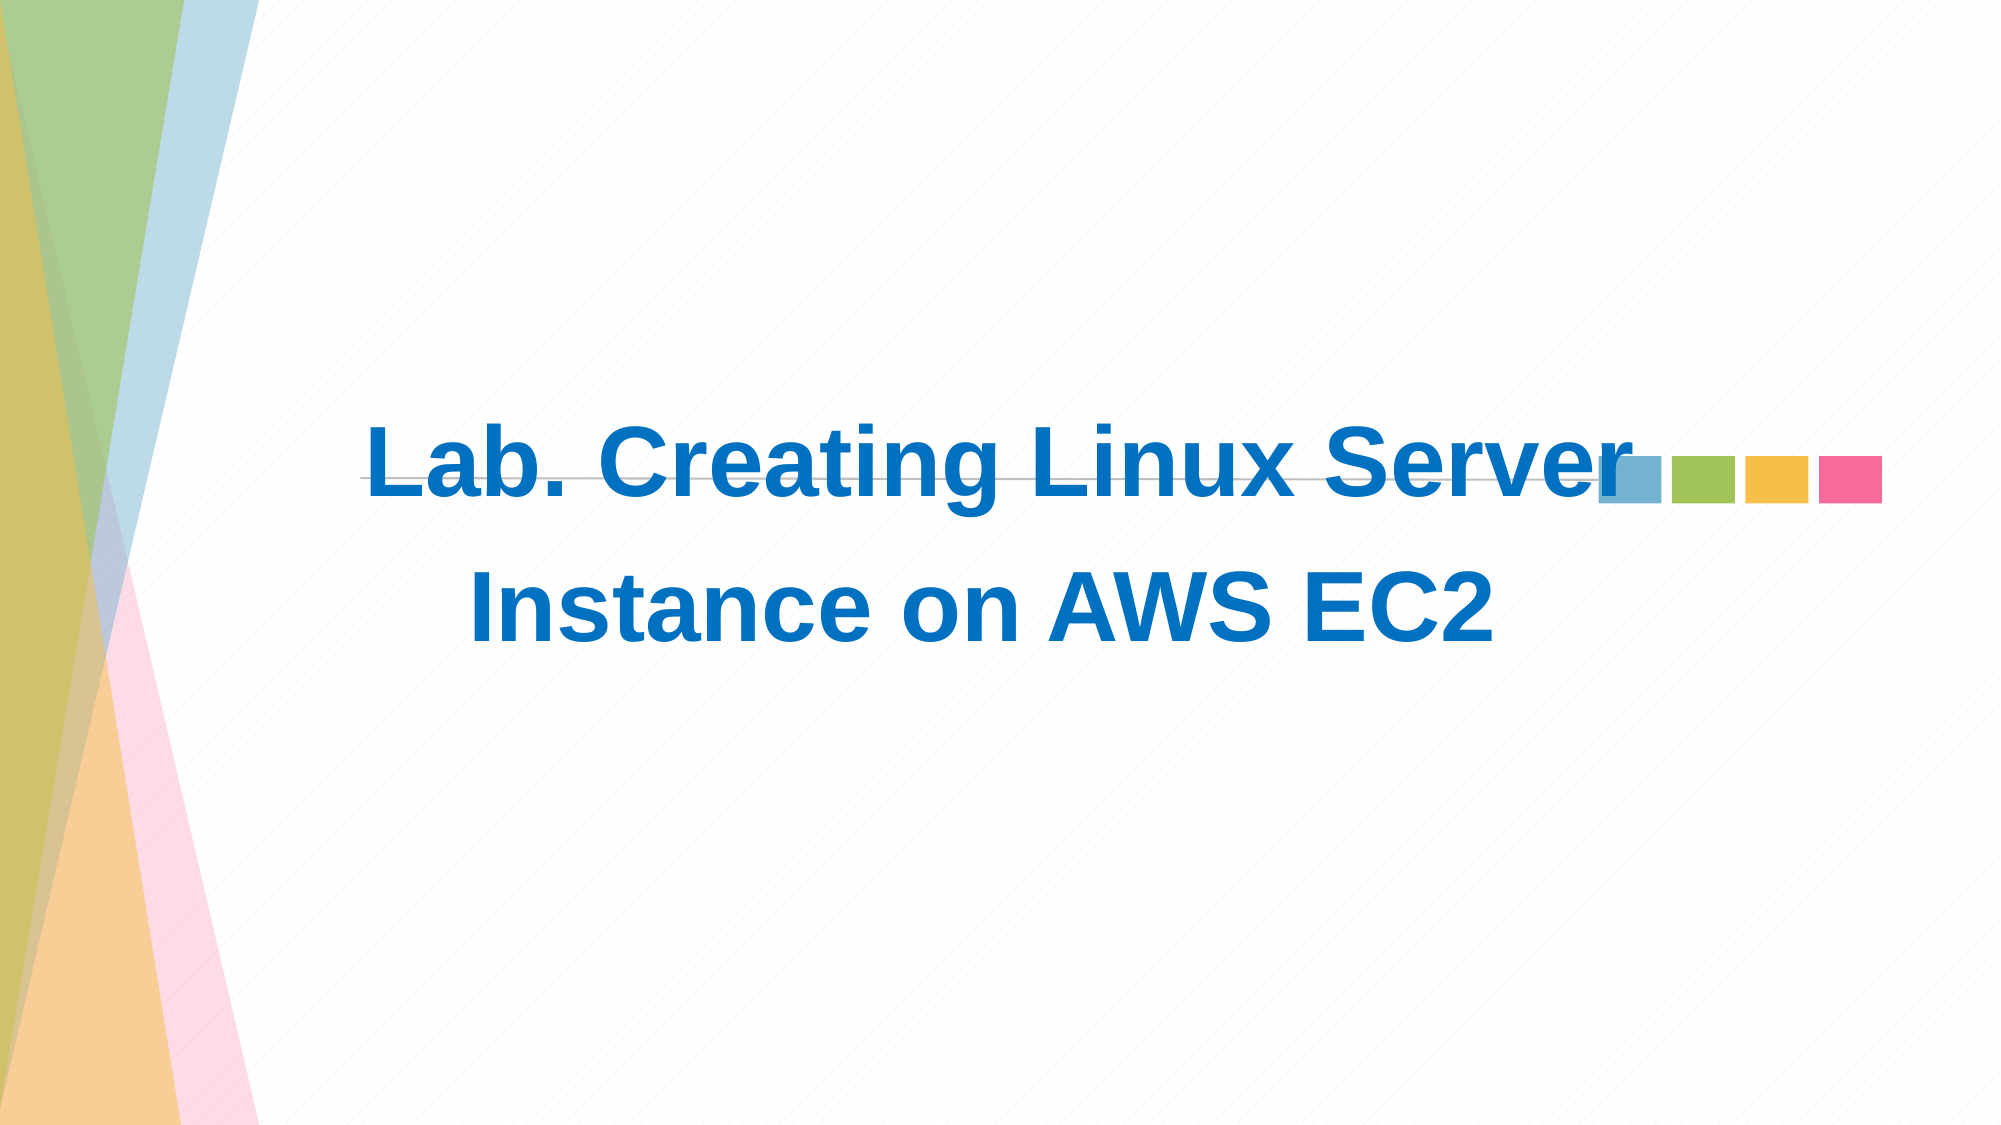

# Lab. Creating Linux Server Instance on AWS EC2